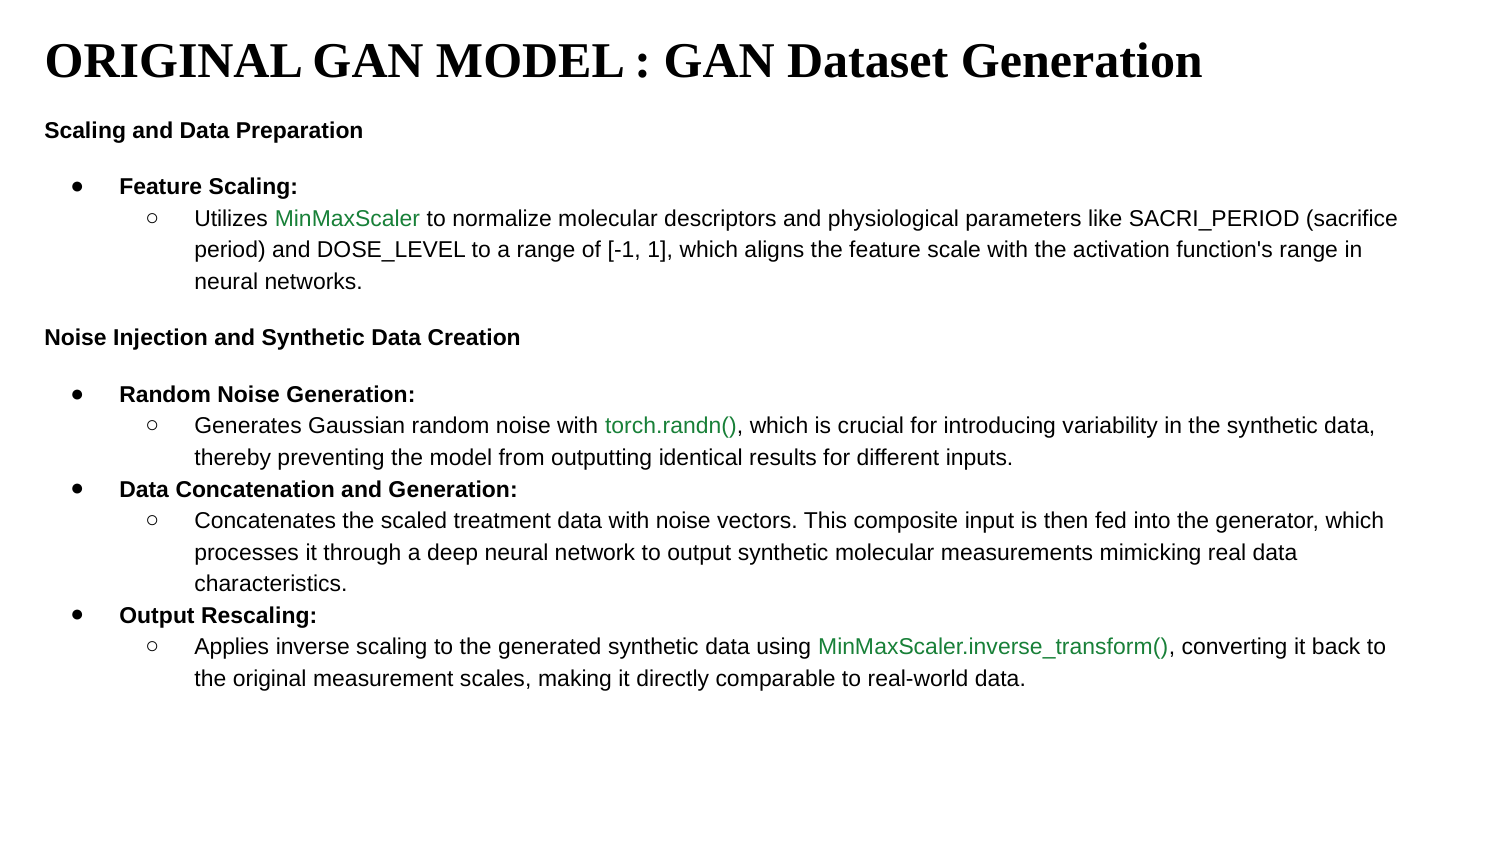

# ORIGINAL GAN MODEL : GAN Dataset Generation
Scaling and Data Preparation
Feature Scaling:
Utilizes MinMaxScaler to normalize molecular descriptors and physiological parameters like SACRI_PERIOD (sacrifice period) and DOSE_LEVEL to a range of [-1, 1], which aligns the feature scale with the activation function's range in neural networks.
Noise Injection and Synthetic Data Creation
Random Noise Generation:
Generates Gaussian random noise with torch.randn(), which is crucial for introducing variability in the synthetic data, thereby preventing the model from outputting identical results for different inputs.
Data Concatenation and Generation:
Concatenates the scaled treatment data with noise vectors. This composite input is then fed into the generator, which processes it through a deep neural network to output synthetic molecular measurements mimicking real data characteristics.
Output Rescaling:
Applies inverse scaling to the generated synthetic data using MinMaxScaler.inverse_transform(), converting it back to the original measurement scales, making it directly comparable to real-world data.